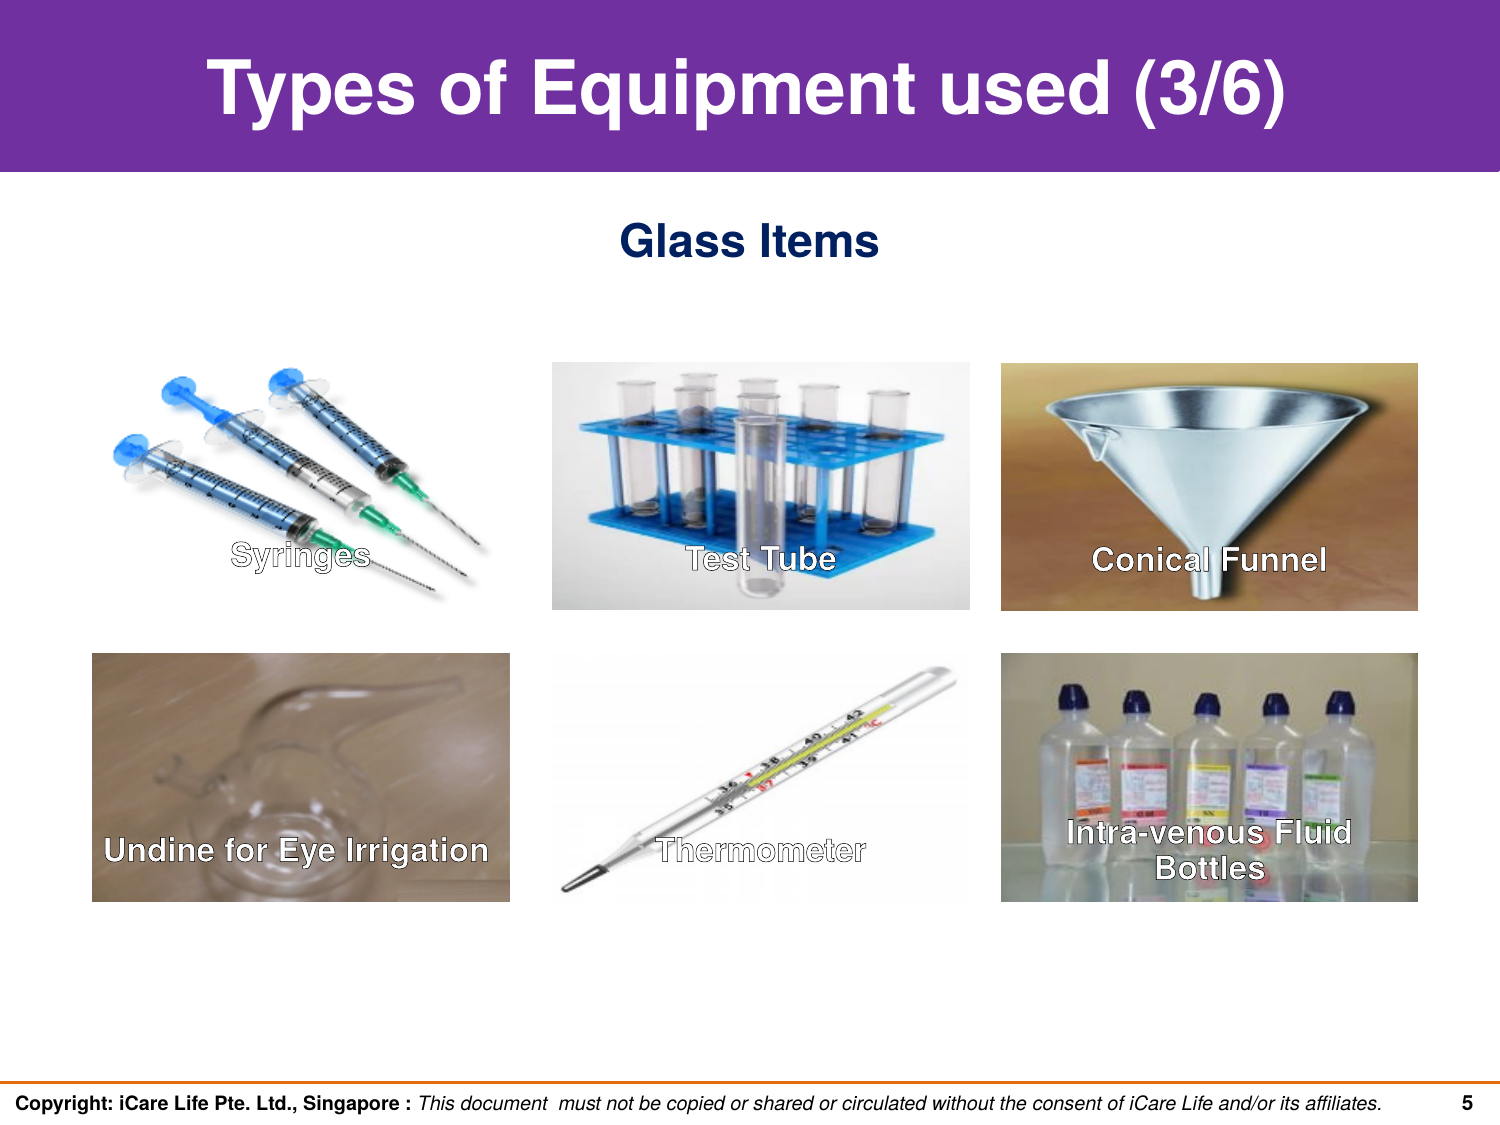

Learning outcomes
Types of Equipment used (3/6)
Glass Items

Syringes

Test Tube

Conical Funnel

Undine for Eye Irrigation

Thermometer

Intra-venous Fluid Bottles
5